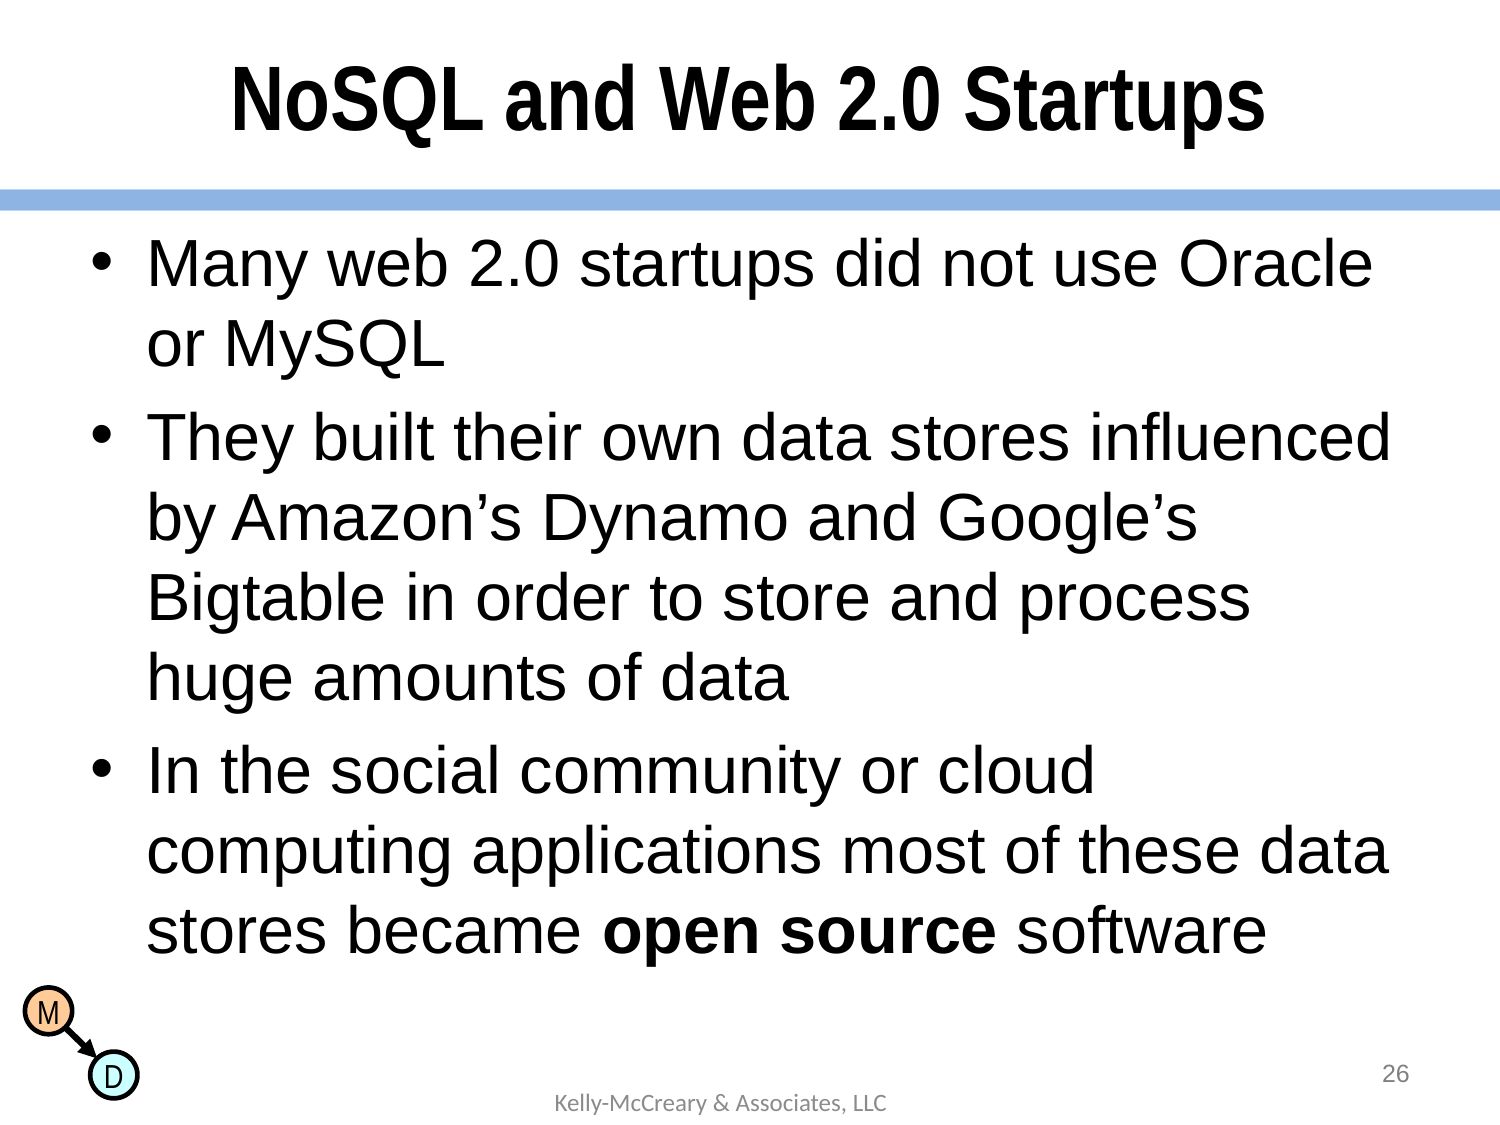

# NoSQL and Web 2.0 Startups
Many web 2.0 startups did not use Oracle or MySQL
They built their own data stores influenced by Amazon’s Dynamo and Google’s Bigtable in order to store and process huge amounts of data
In the social community or cloud computing applications most of these data stores became open source software
26
Kelly-McCreary & Associates, LLC